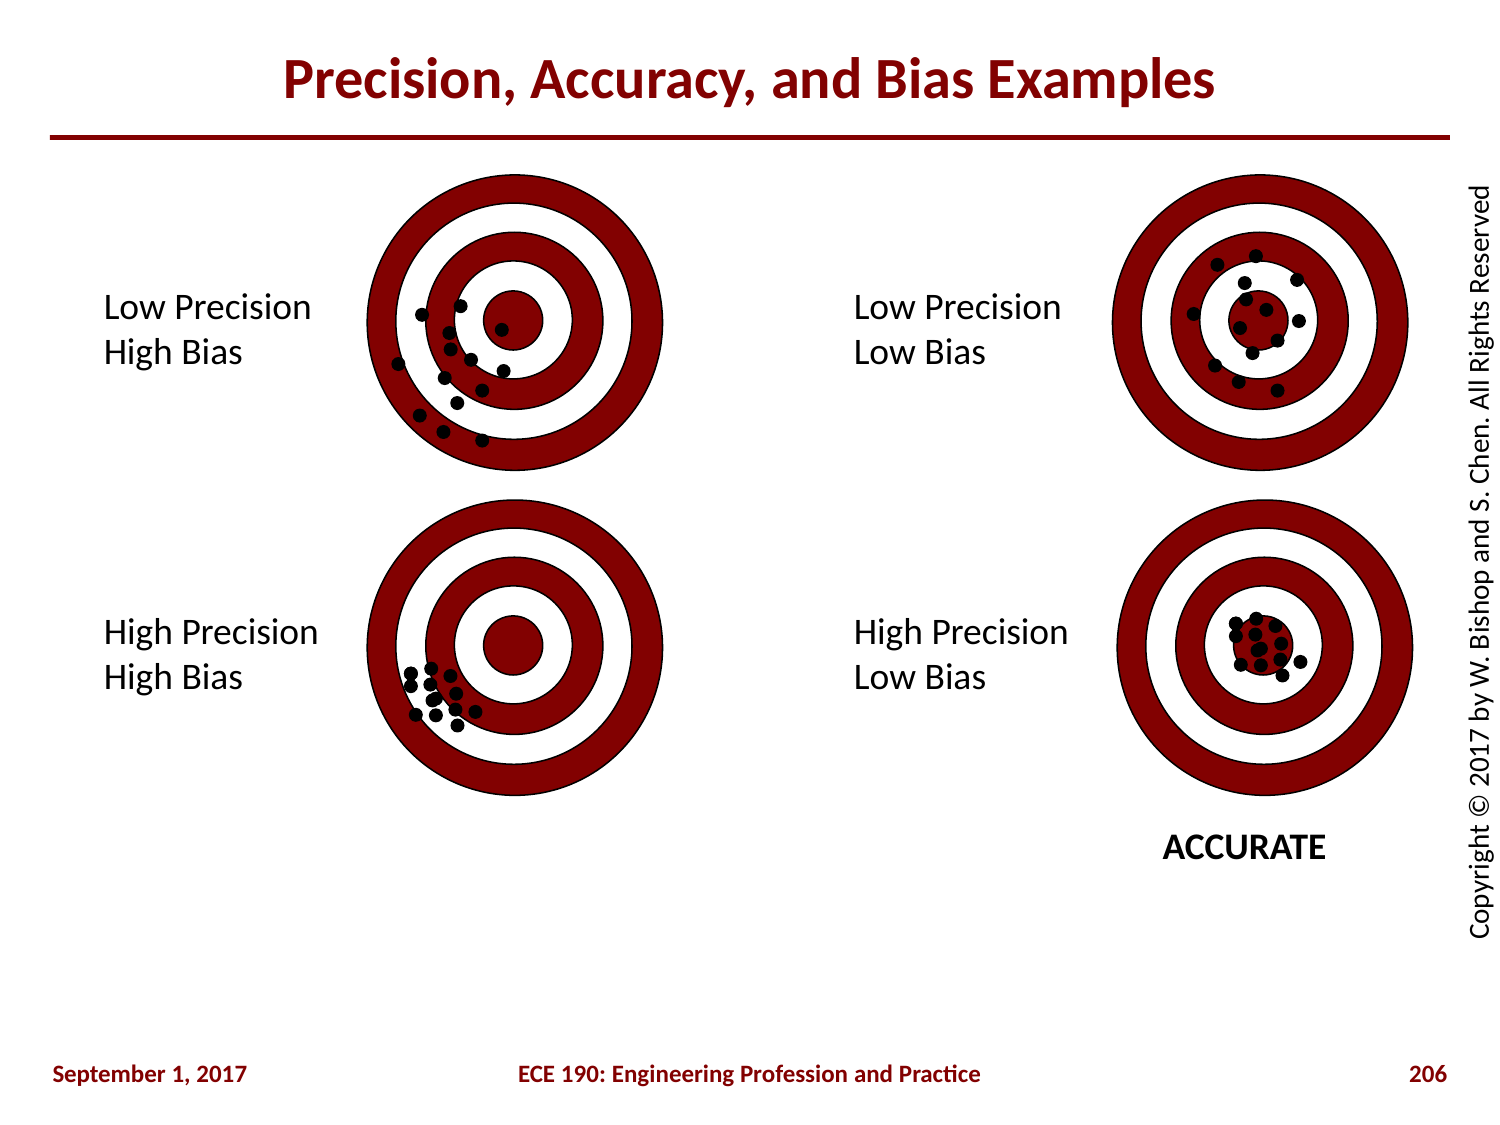

# Precision, Accuracy, and Bias Examples

Low Precision
High Bias
Low Precision
Low Bias

High Precision
High Bias
High Precision
Low Bias
ACCURATE
September 1, 2017
ECE 190: Engineering Profession and Practice
206